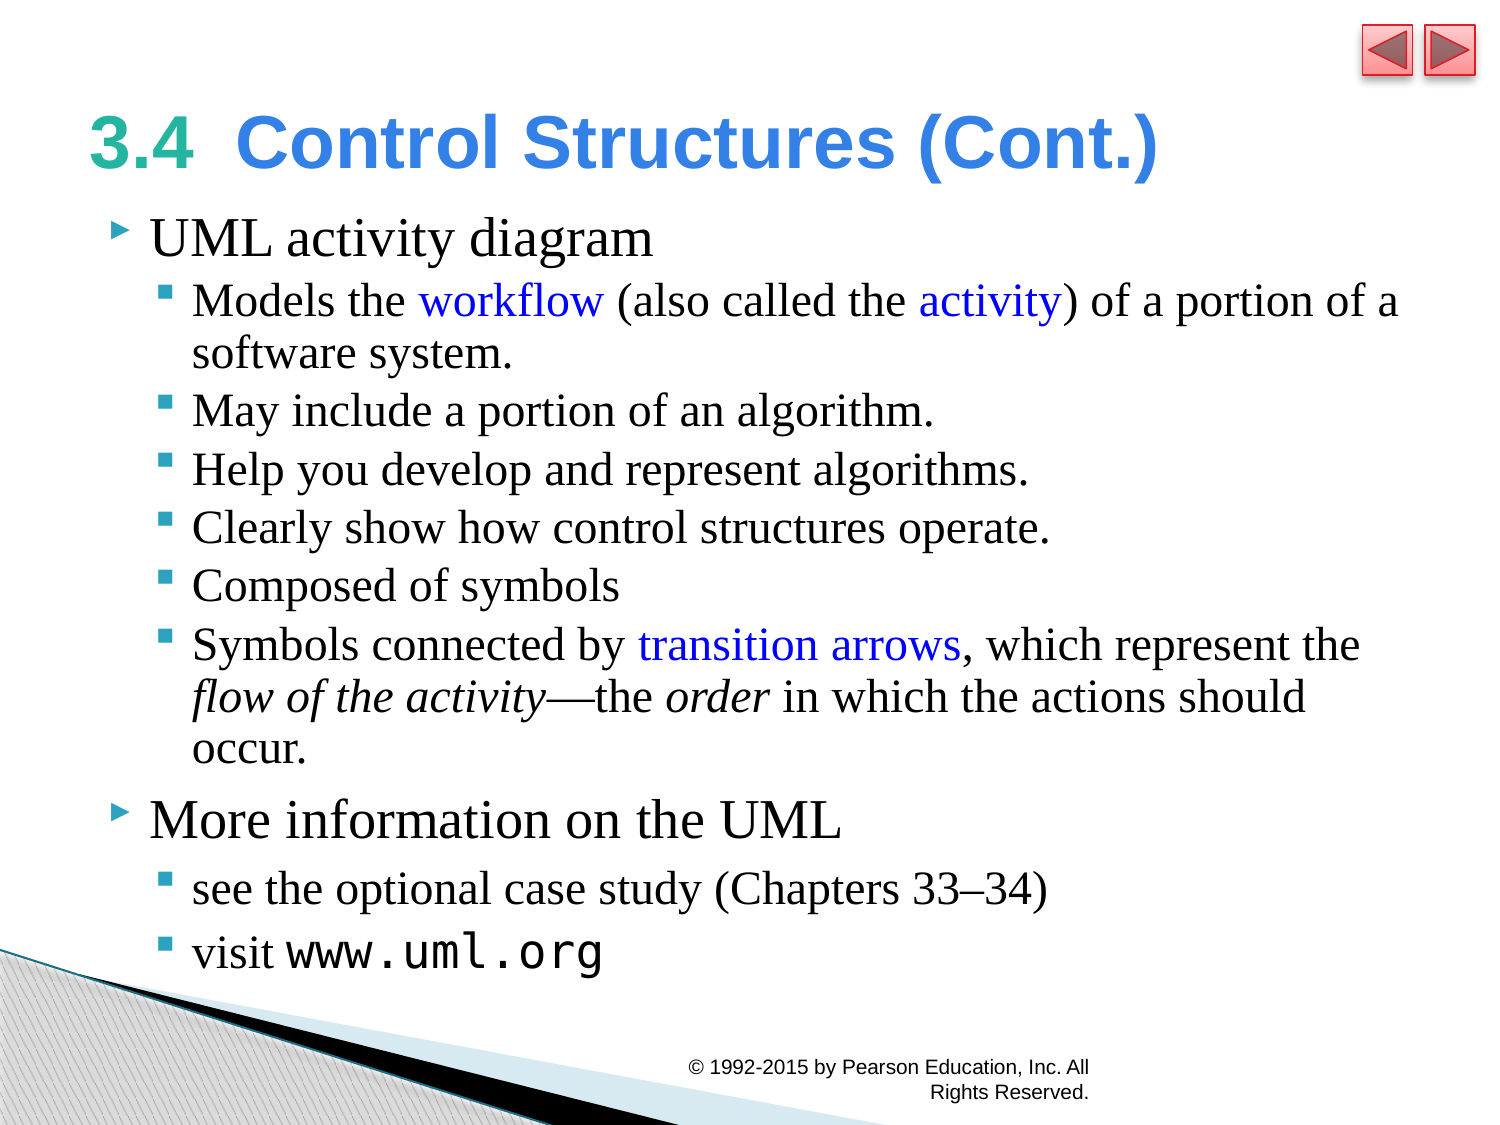

# 3.4  Control Structures (Cont.)
UML activity diagram
Models the workflow (also called the activity) of a portion of a software system.
May include a portion of an algorithm.
Help you develop and represent algorithms.
Clearly show how control structures operate.
Composed of symbols
Symbols connected by transition arrows, which represent the flow of the activity—the order in which the actions should occur.
More information on the UML
see the optional case study (Chapters 33–34)
visit www.uml.org

© 1992-2015 by Pearson Education, Inc. All Rights Reserved.